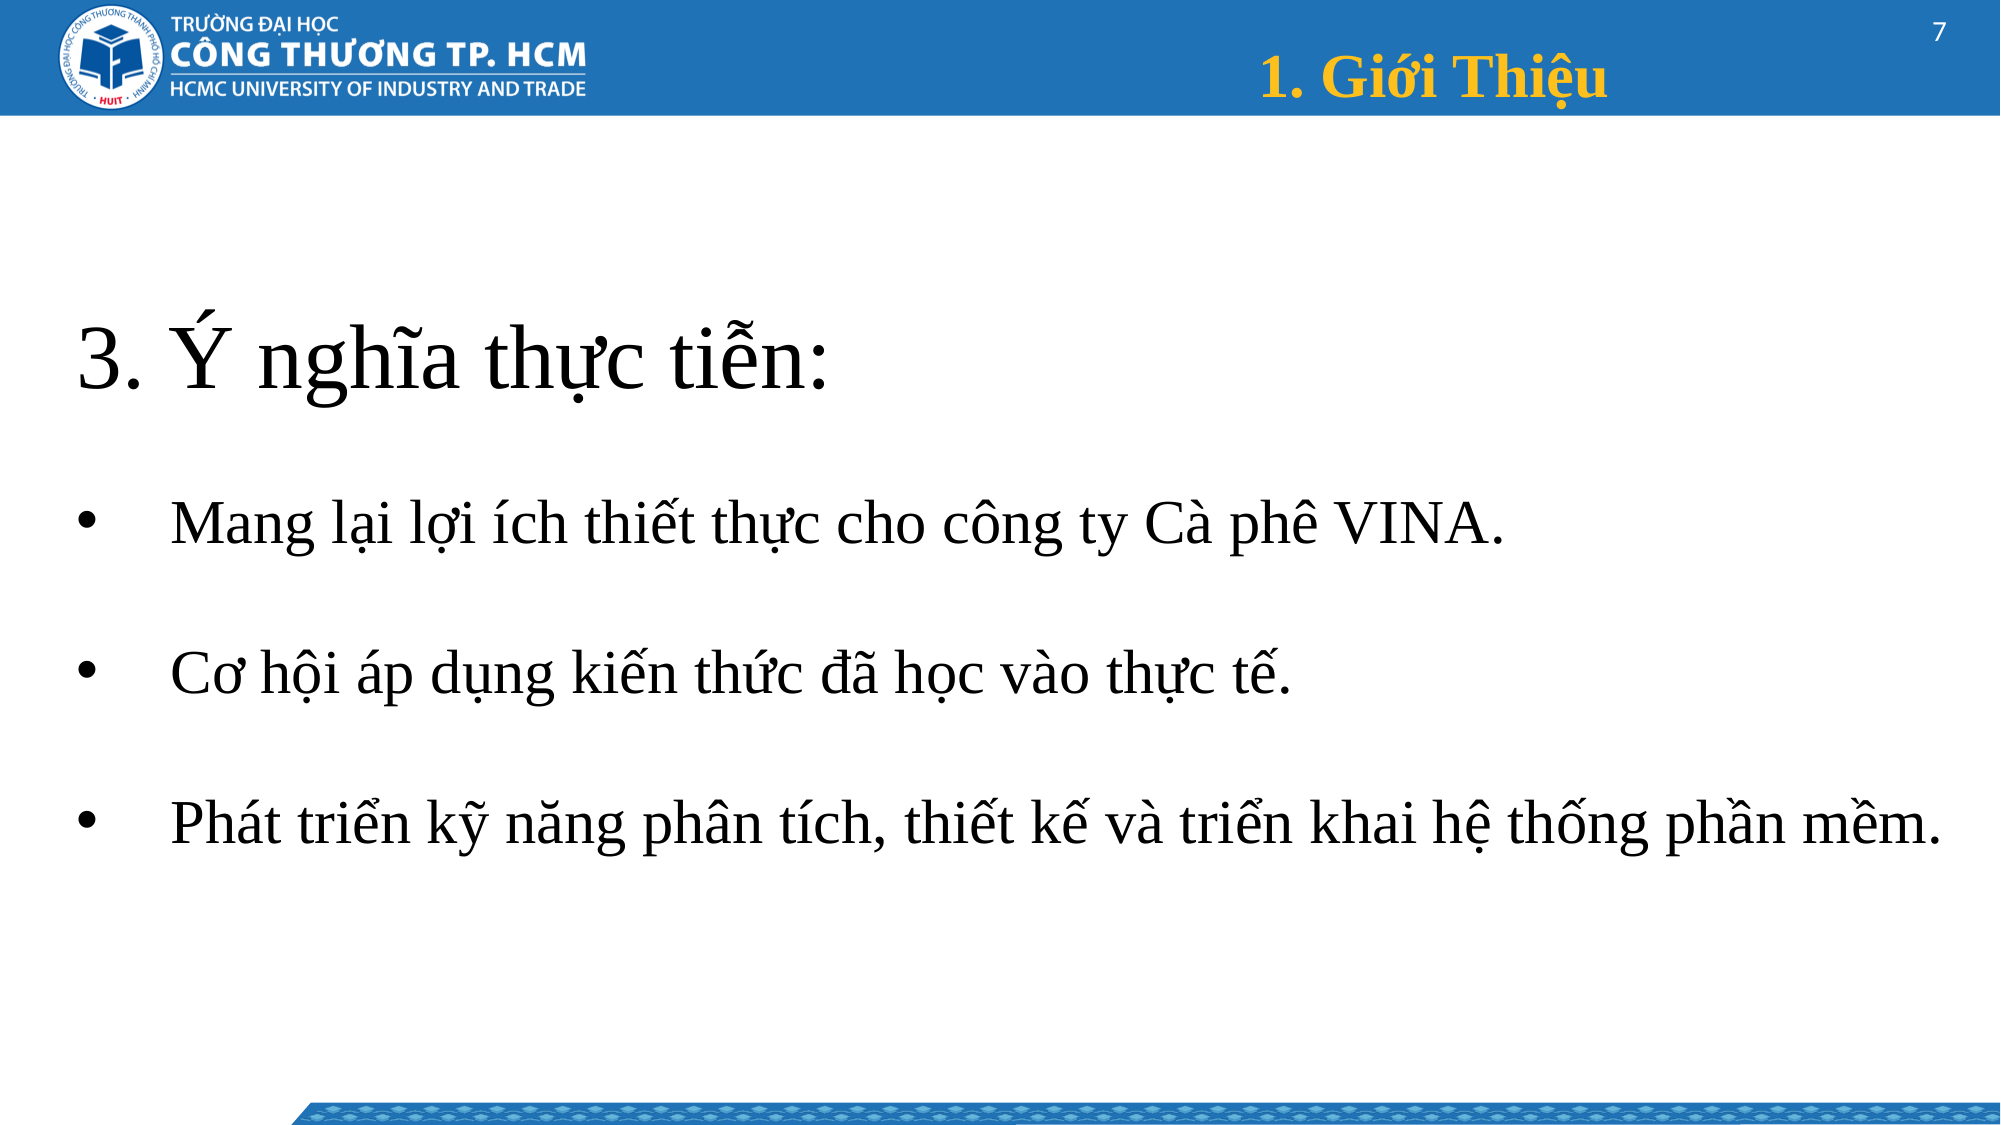

# 1. Giới Thiệu
7
3. Ý nghĩa thực tiễn:
Mang lại lợi ích thiết thực cho công ty Cà phê VINA.
Cơ hội áp dụng kiến thức đã học vào thực tế.
Phát triển kỹ năng phân tích, thiết kế và triển khai hệ thống phần mềm.